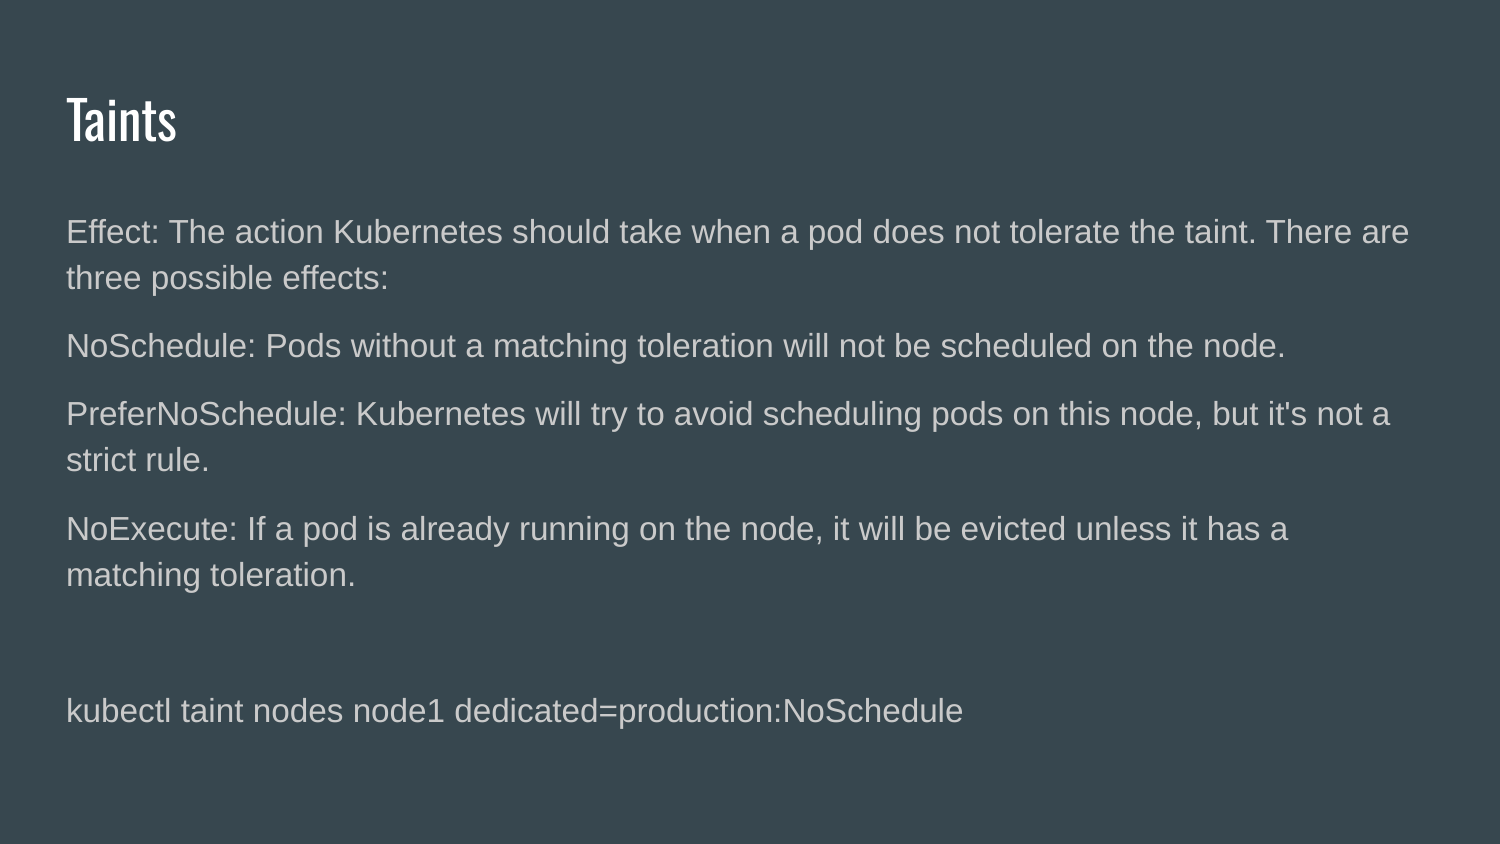

# Taints
Effect: The action Kubernetes should take when a pod does not tolerate the taint. There are three possible effects:
NoSchedule: Pods without a matching toleration will not be scheduled on the node.
PreferNoSchedule: Kubernetes will try to avoid scheduling pods on this node, but it's not a strict rule.
NoExecute: If a pod is already running on the node, it will be evicted unless it has a matching toleration.

kubectl taint nodes node1 dedicated=production:NoSchedule